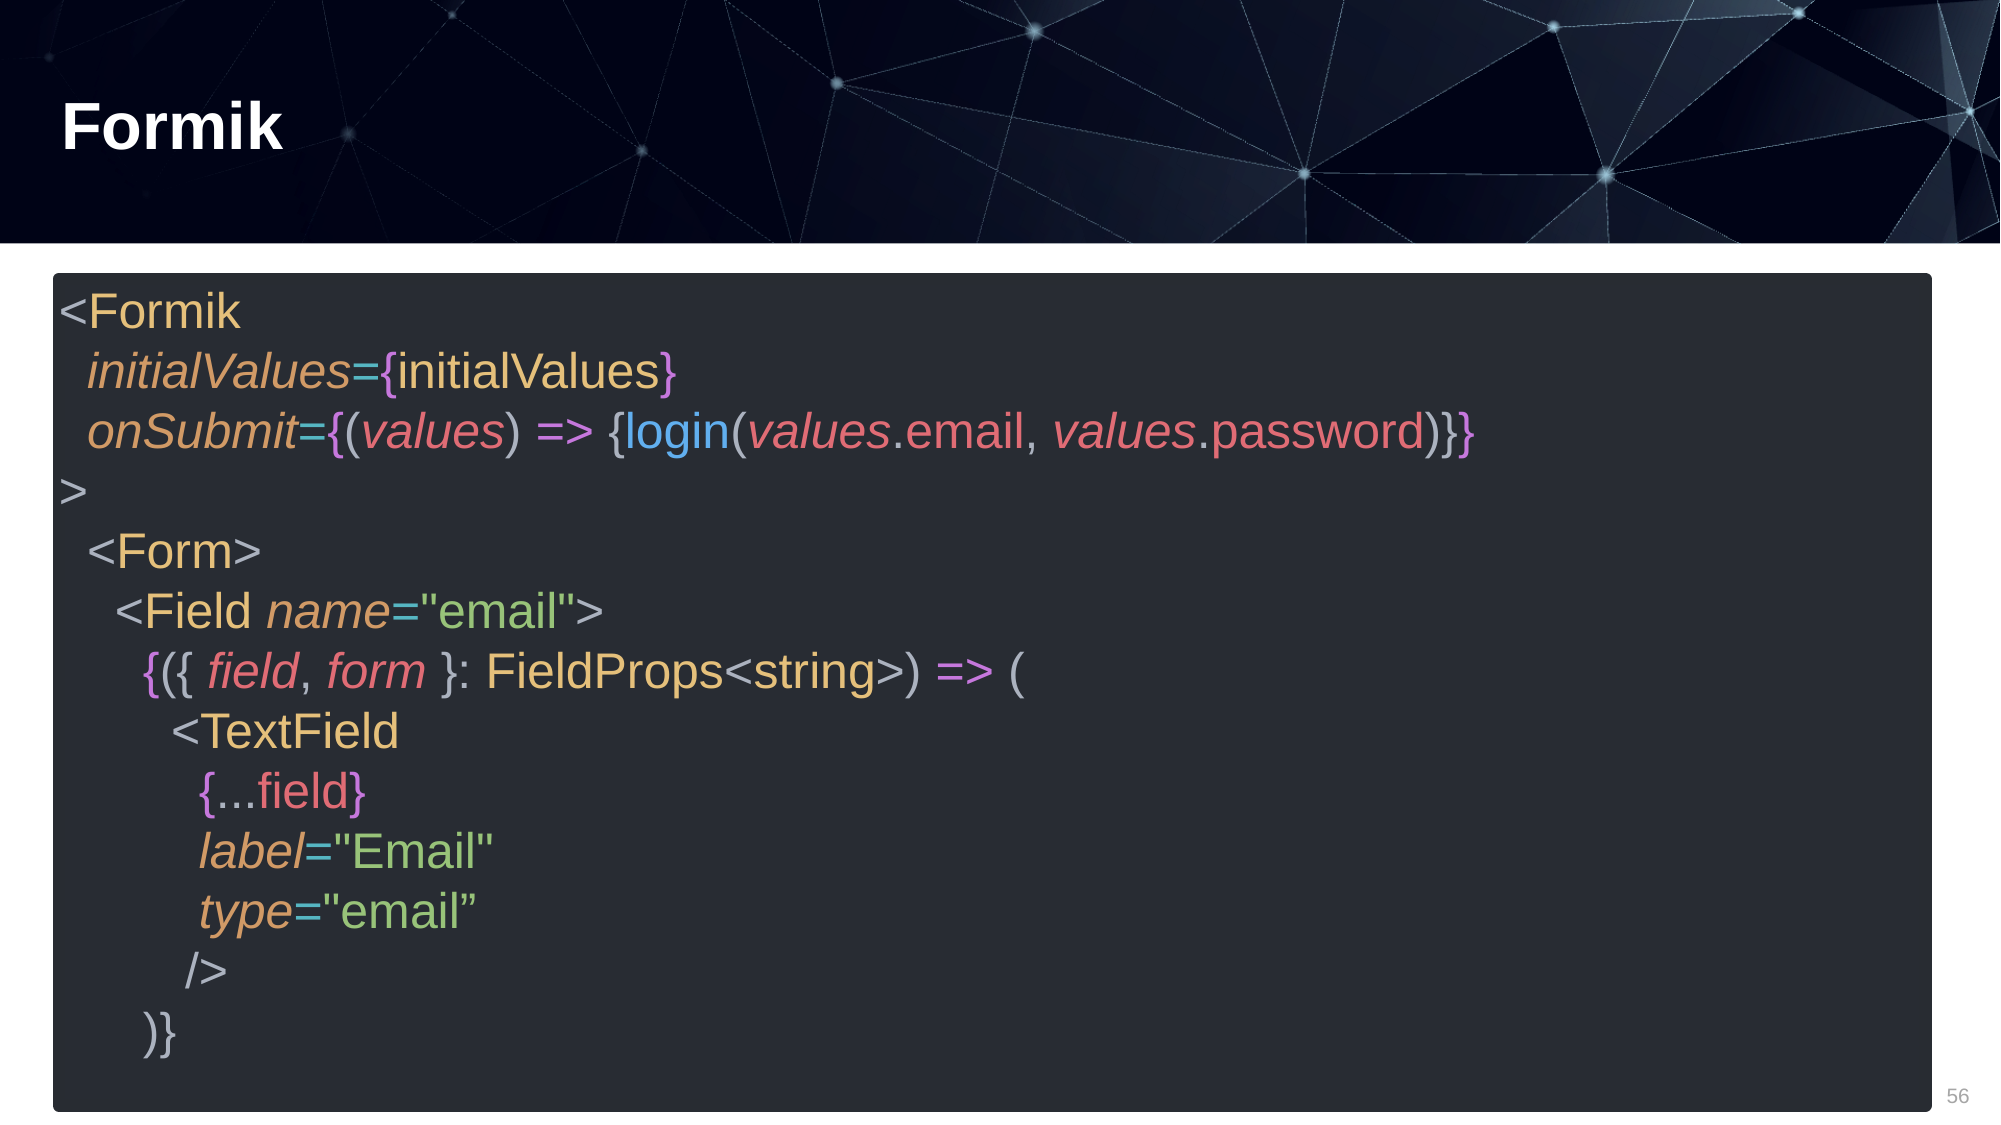

Formik
<Formik
  initialValues={initialValues}
  onSubmit={(values) => {login(values.email, values.password)}}
>
  <Form>
    <Field name="email">
      {({ field, form }: FieldProps<string>) => (
        <TextField
          {...field}
          label="Email"
          type="email”
         />
      )}